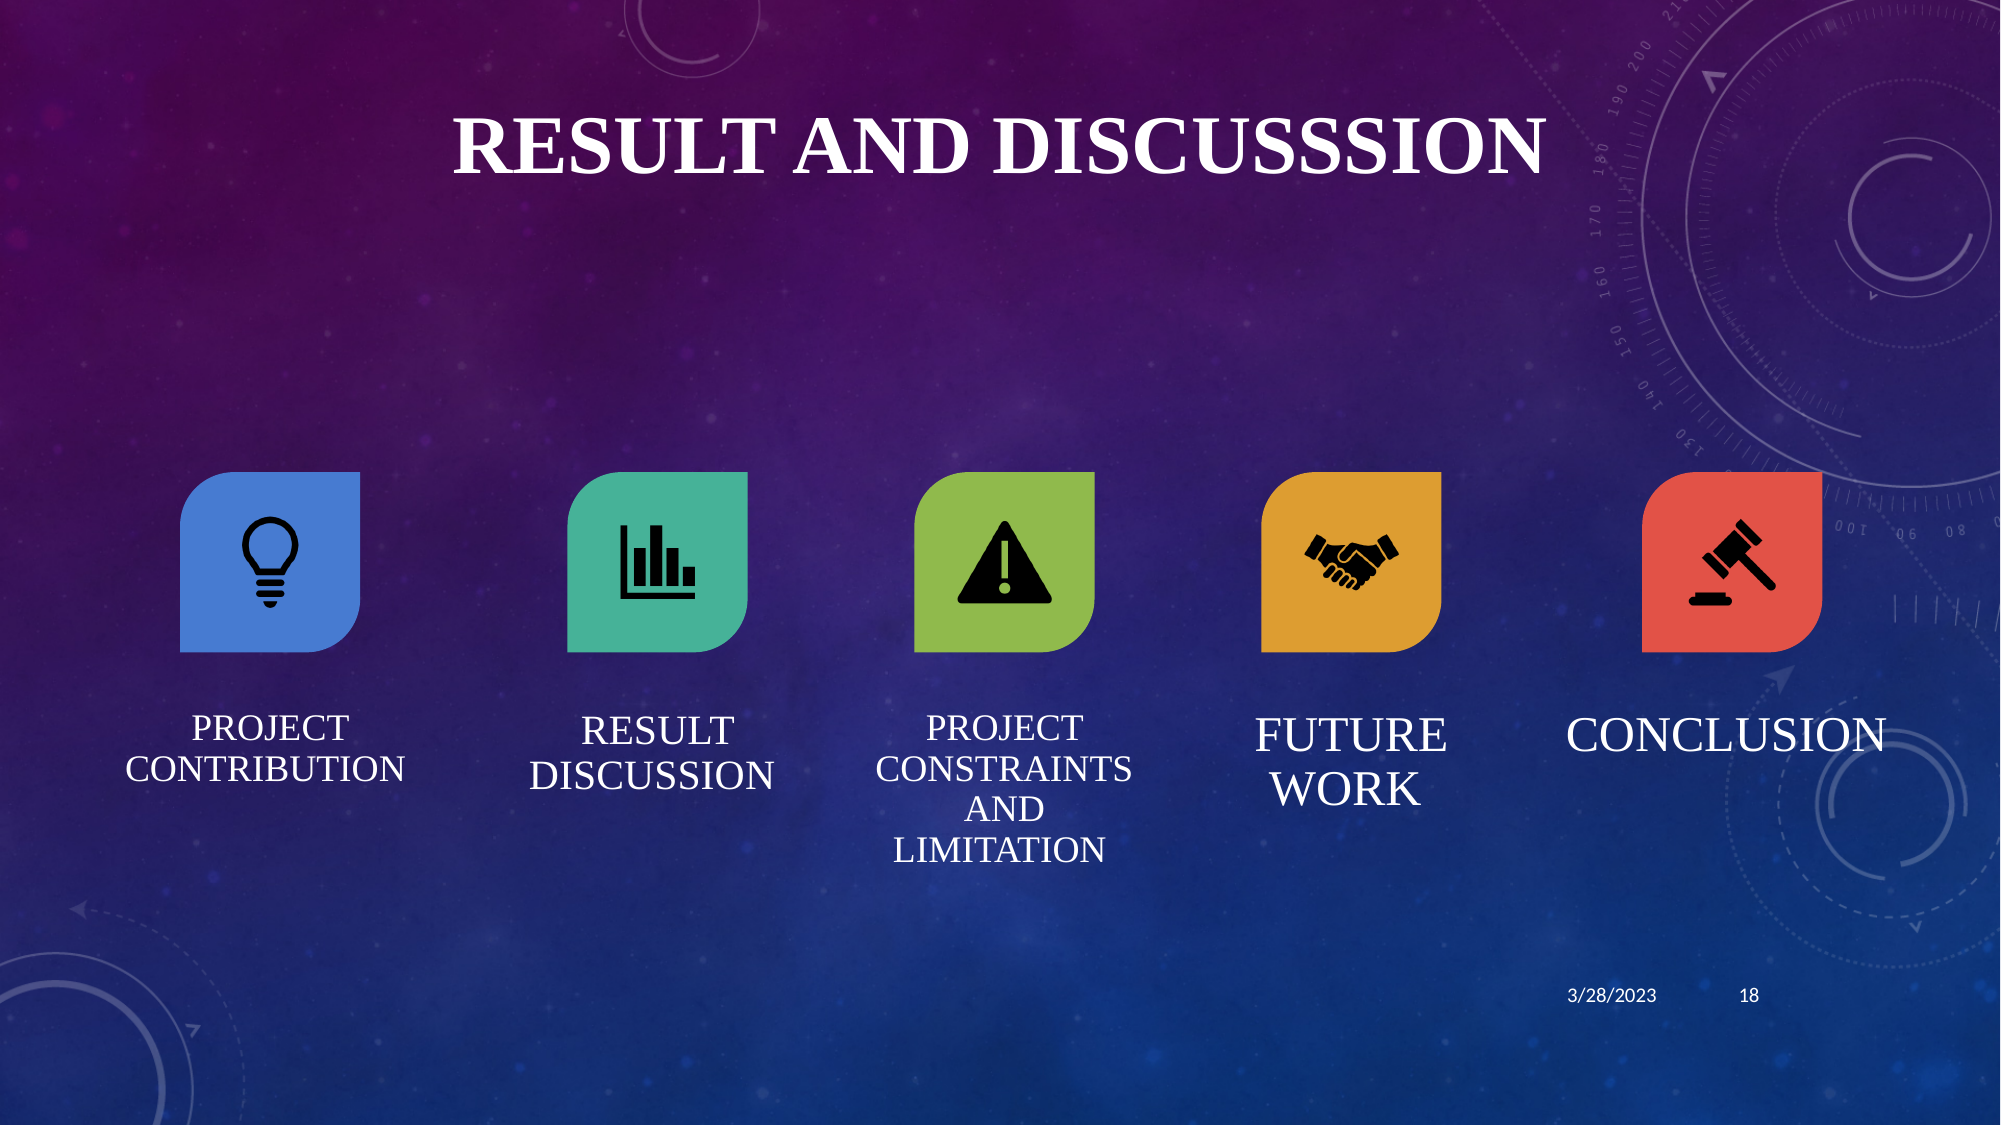

# RESULT AND Discusssion
Project Contribution
Result Discussion
Project Constraints and Limitation
Future Work
Conclusion
3/28/2023
18